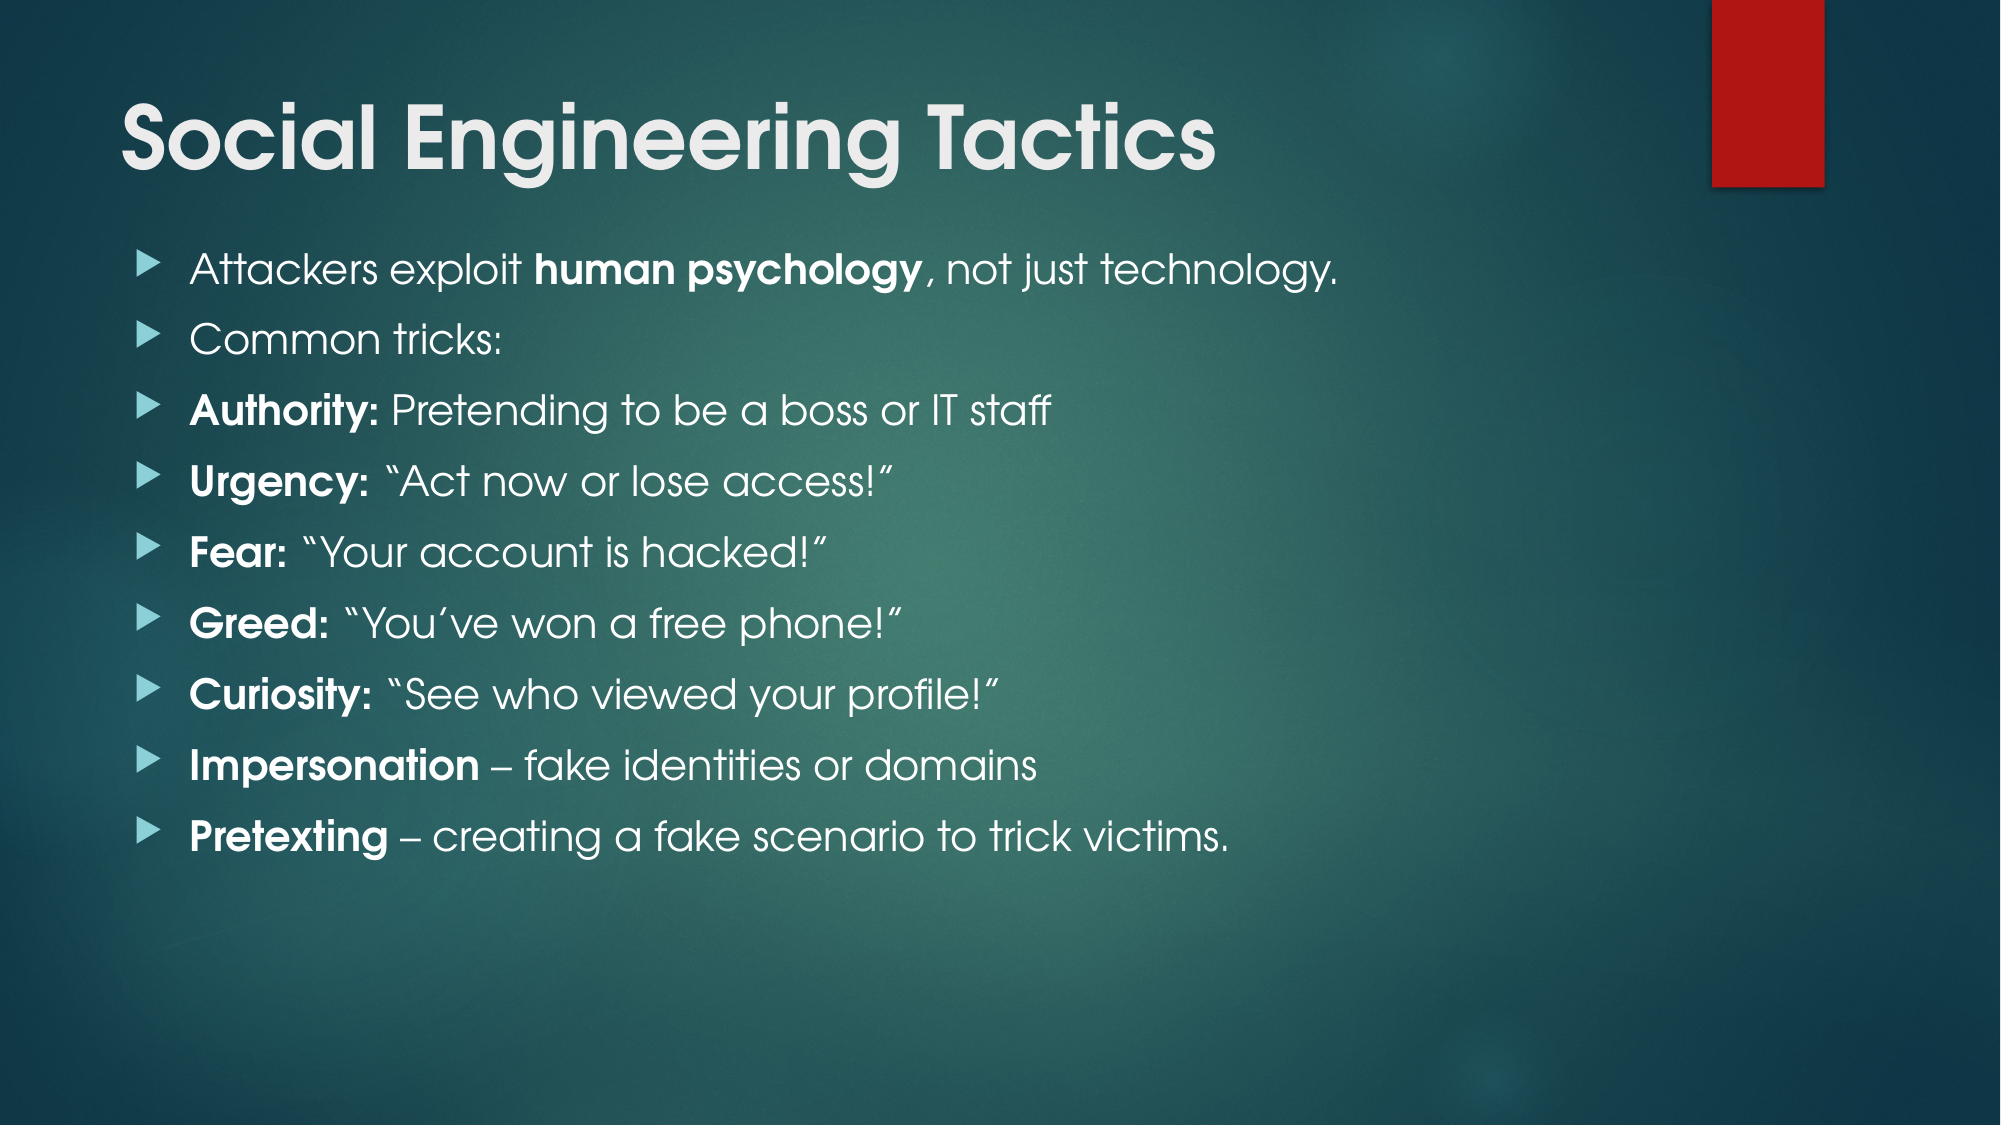

# Social Engineering Tactics
Attackers exploit human psychology, not just technology.
Common tricks:
Authority: Pretending to be a boss or IT staff
Urgency: “Act now or lose access!”
Fear: “Your account is hacked!”
Greed: “You’ve won a free phone!”
Curiosity: “See who viewed your profile!”
Impersonation – fake identities or domains
Pretexting – creating a fake scenario to trick victims.